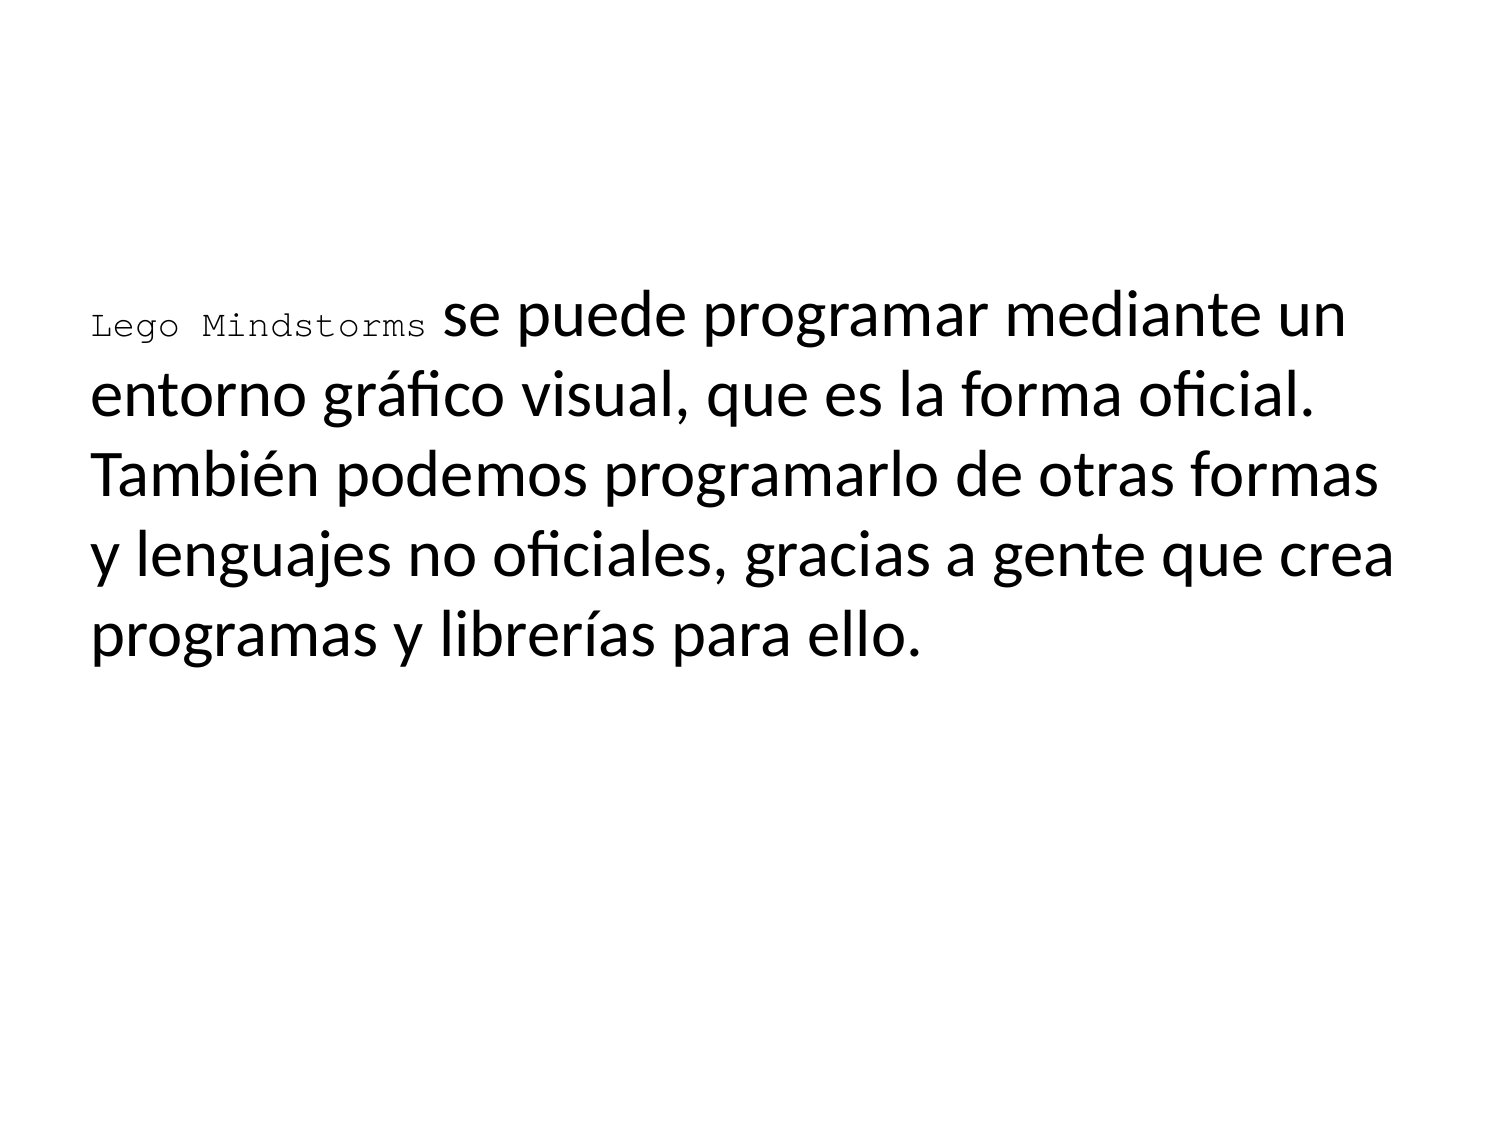

Lego Mindstorms se puede programar mediante un entorno gráfico visual, que es la forma oficial. También podemos programarlo de otras formas y lenguajes no oficiales, gracias a gente que crea programas y librerías para ello.